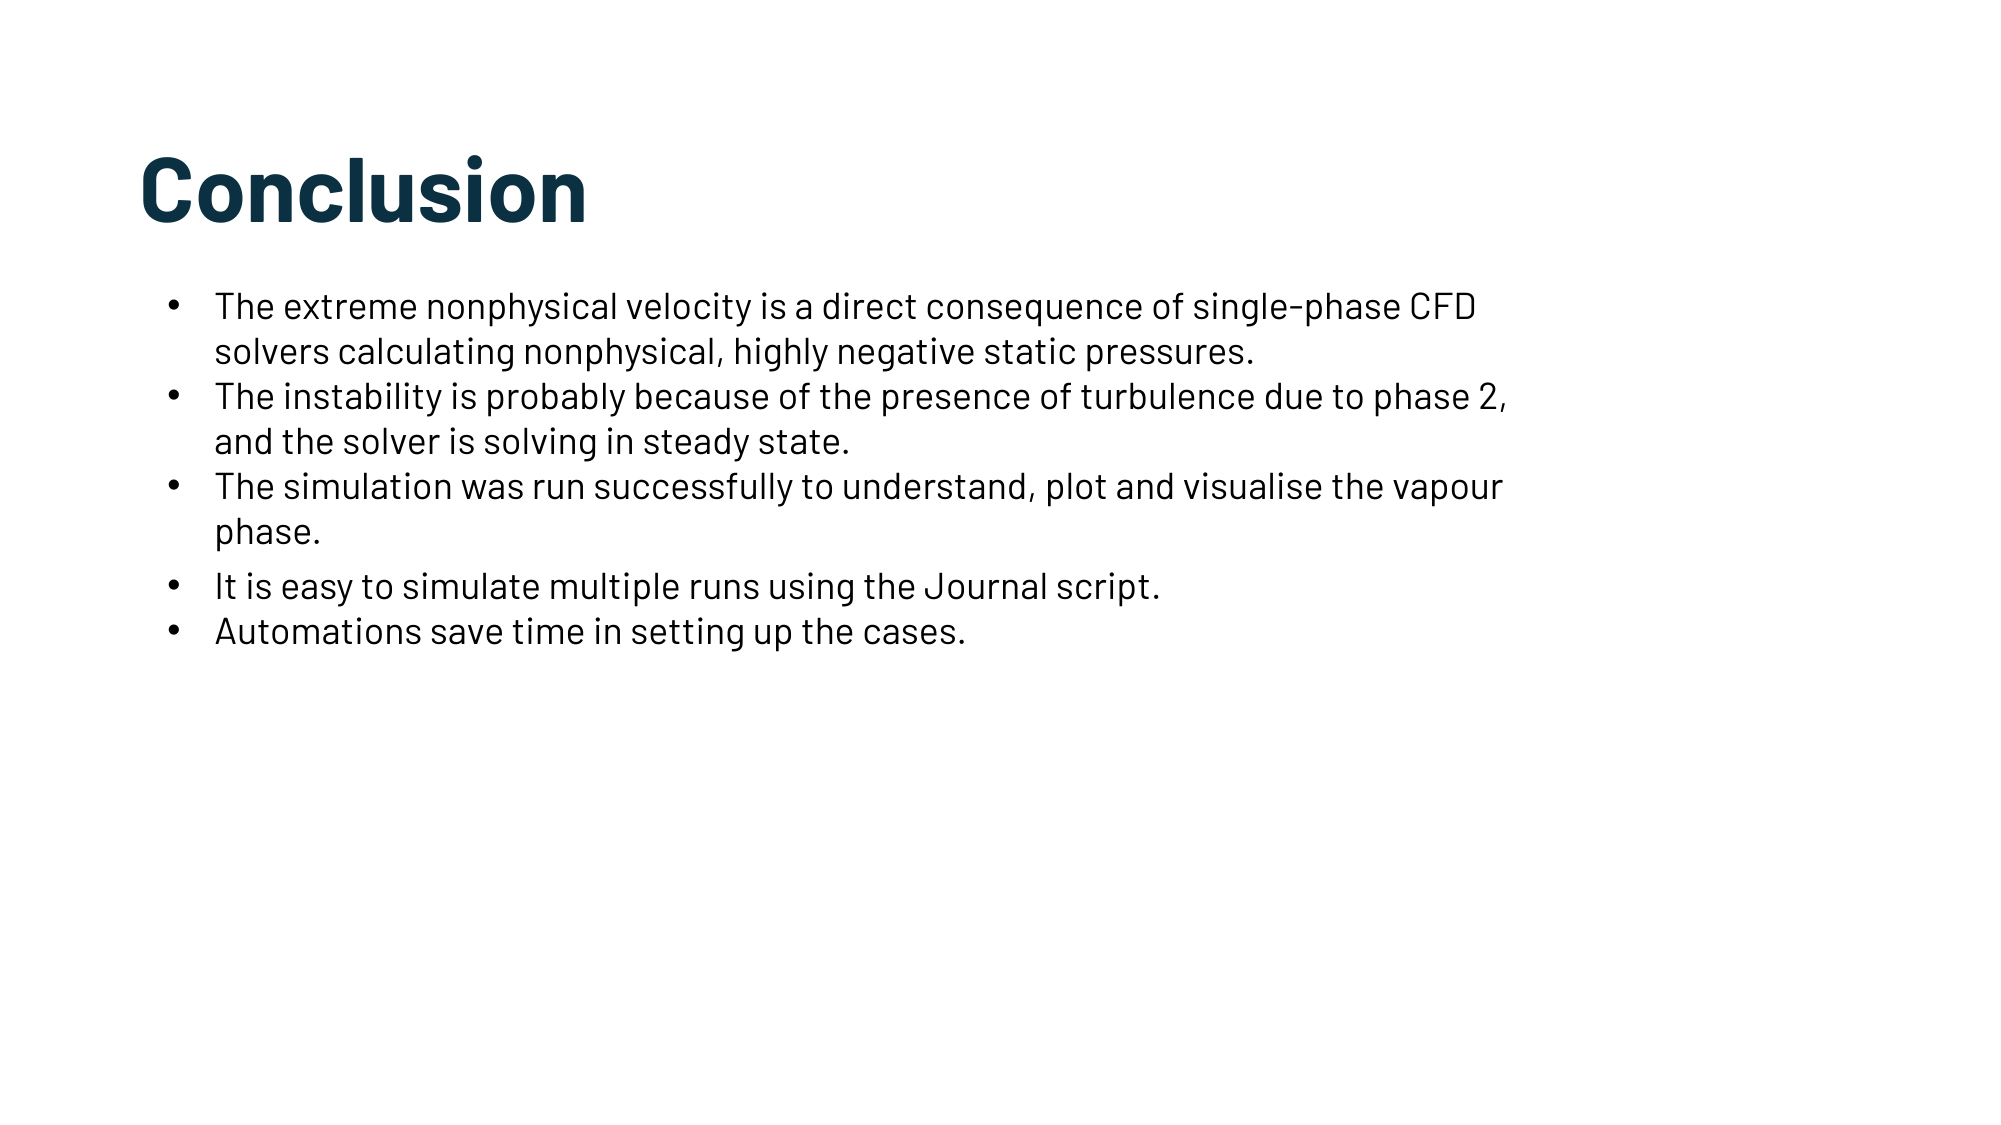

#
Conclusion
The extreme nonphysical velocity is a direct consequence of single-phase CFD solvers calculating nonphysical, highly negative static pressures.
The instability is probably because of the presence of turbulence due to phase 2, and the solver is solving in steady state.
The simulation was run successfully to understand, plot and visualise the vapour phase.

It is easy to simulate multiple runs using the Journal script.
Automations save time in setting up the cases.